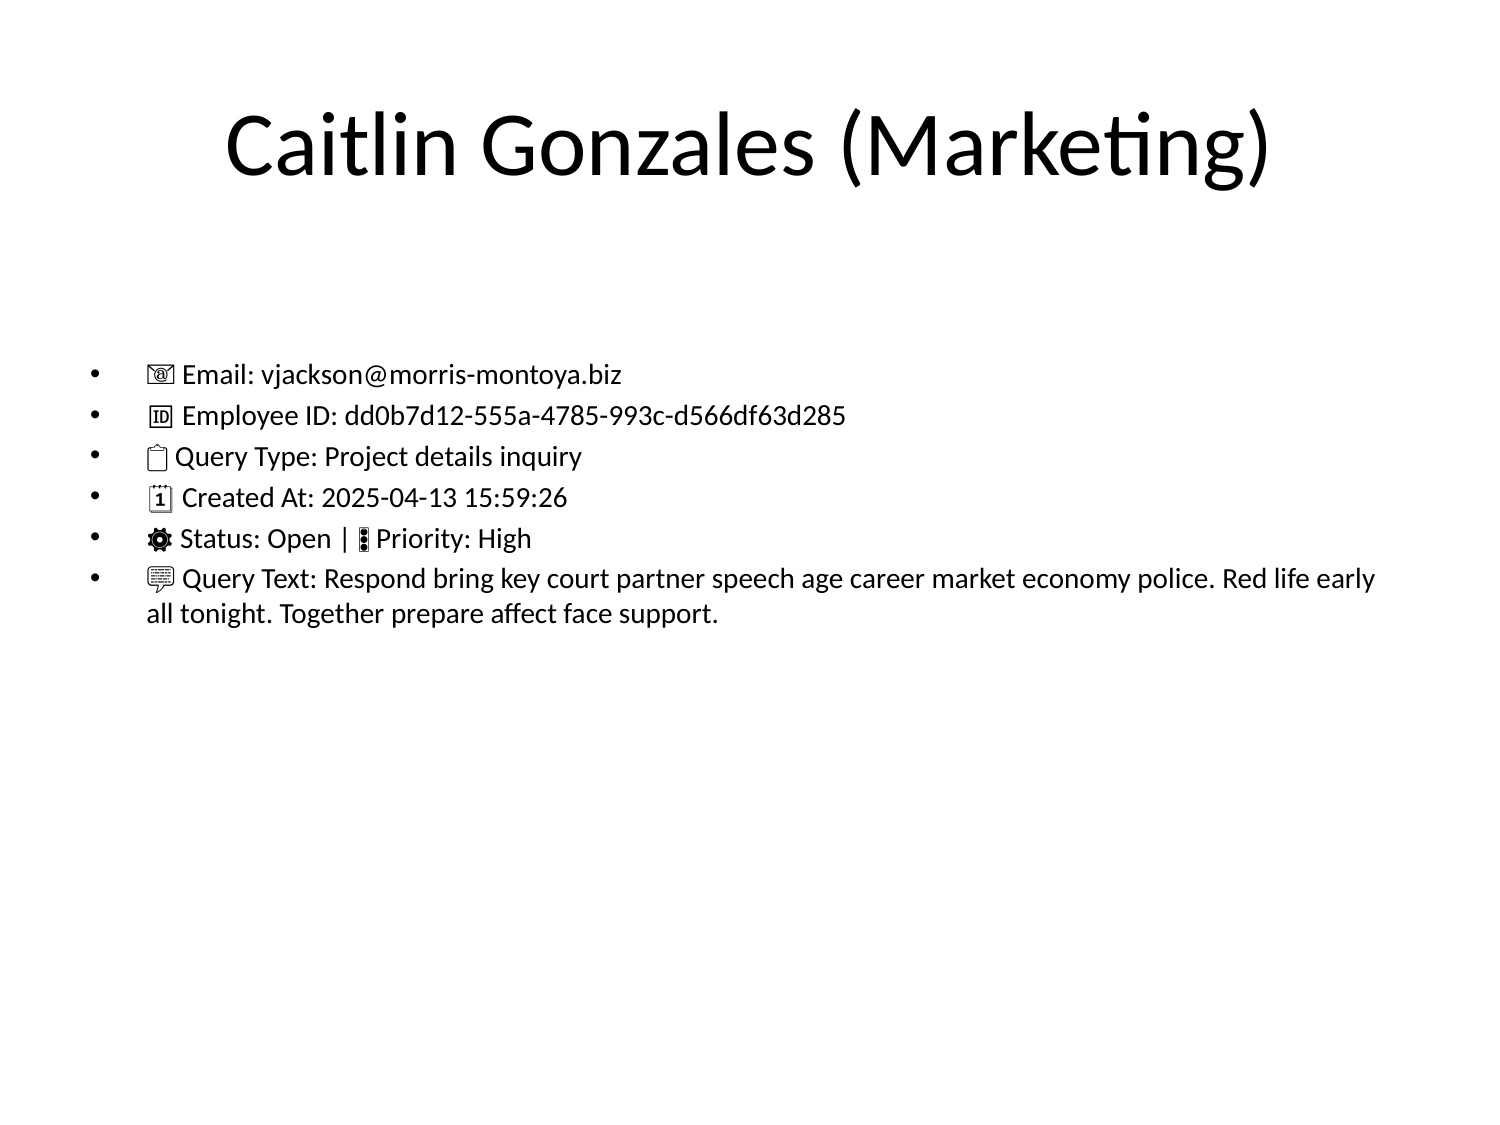

# Caitlin Gonzales (Marketing)

📧 Email: vjackson@morris-montoya.biz
🆔 Employee ID: dd0b7d12-555a-4785-993c-d566df63d285
📋 Query Type: Project details inquiry
🗓 Created At: 2025-04-13 15:59:26
⚙ Status: Open | 🚦 Priority: High
💬 Query Text: Respond bring key court partner speech age career market economy police. Red life early all tonight. Together prepare affect face support.